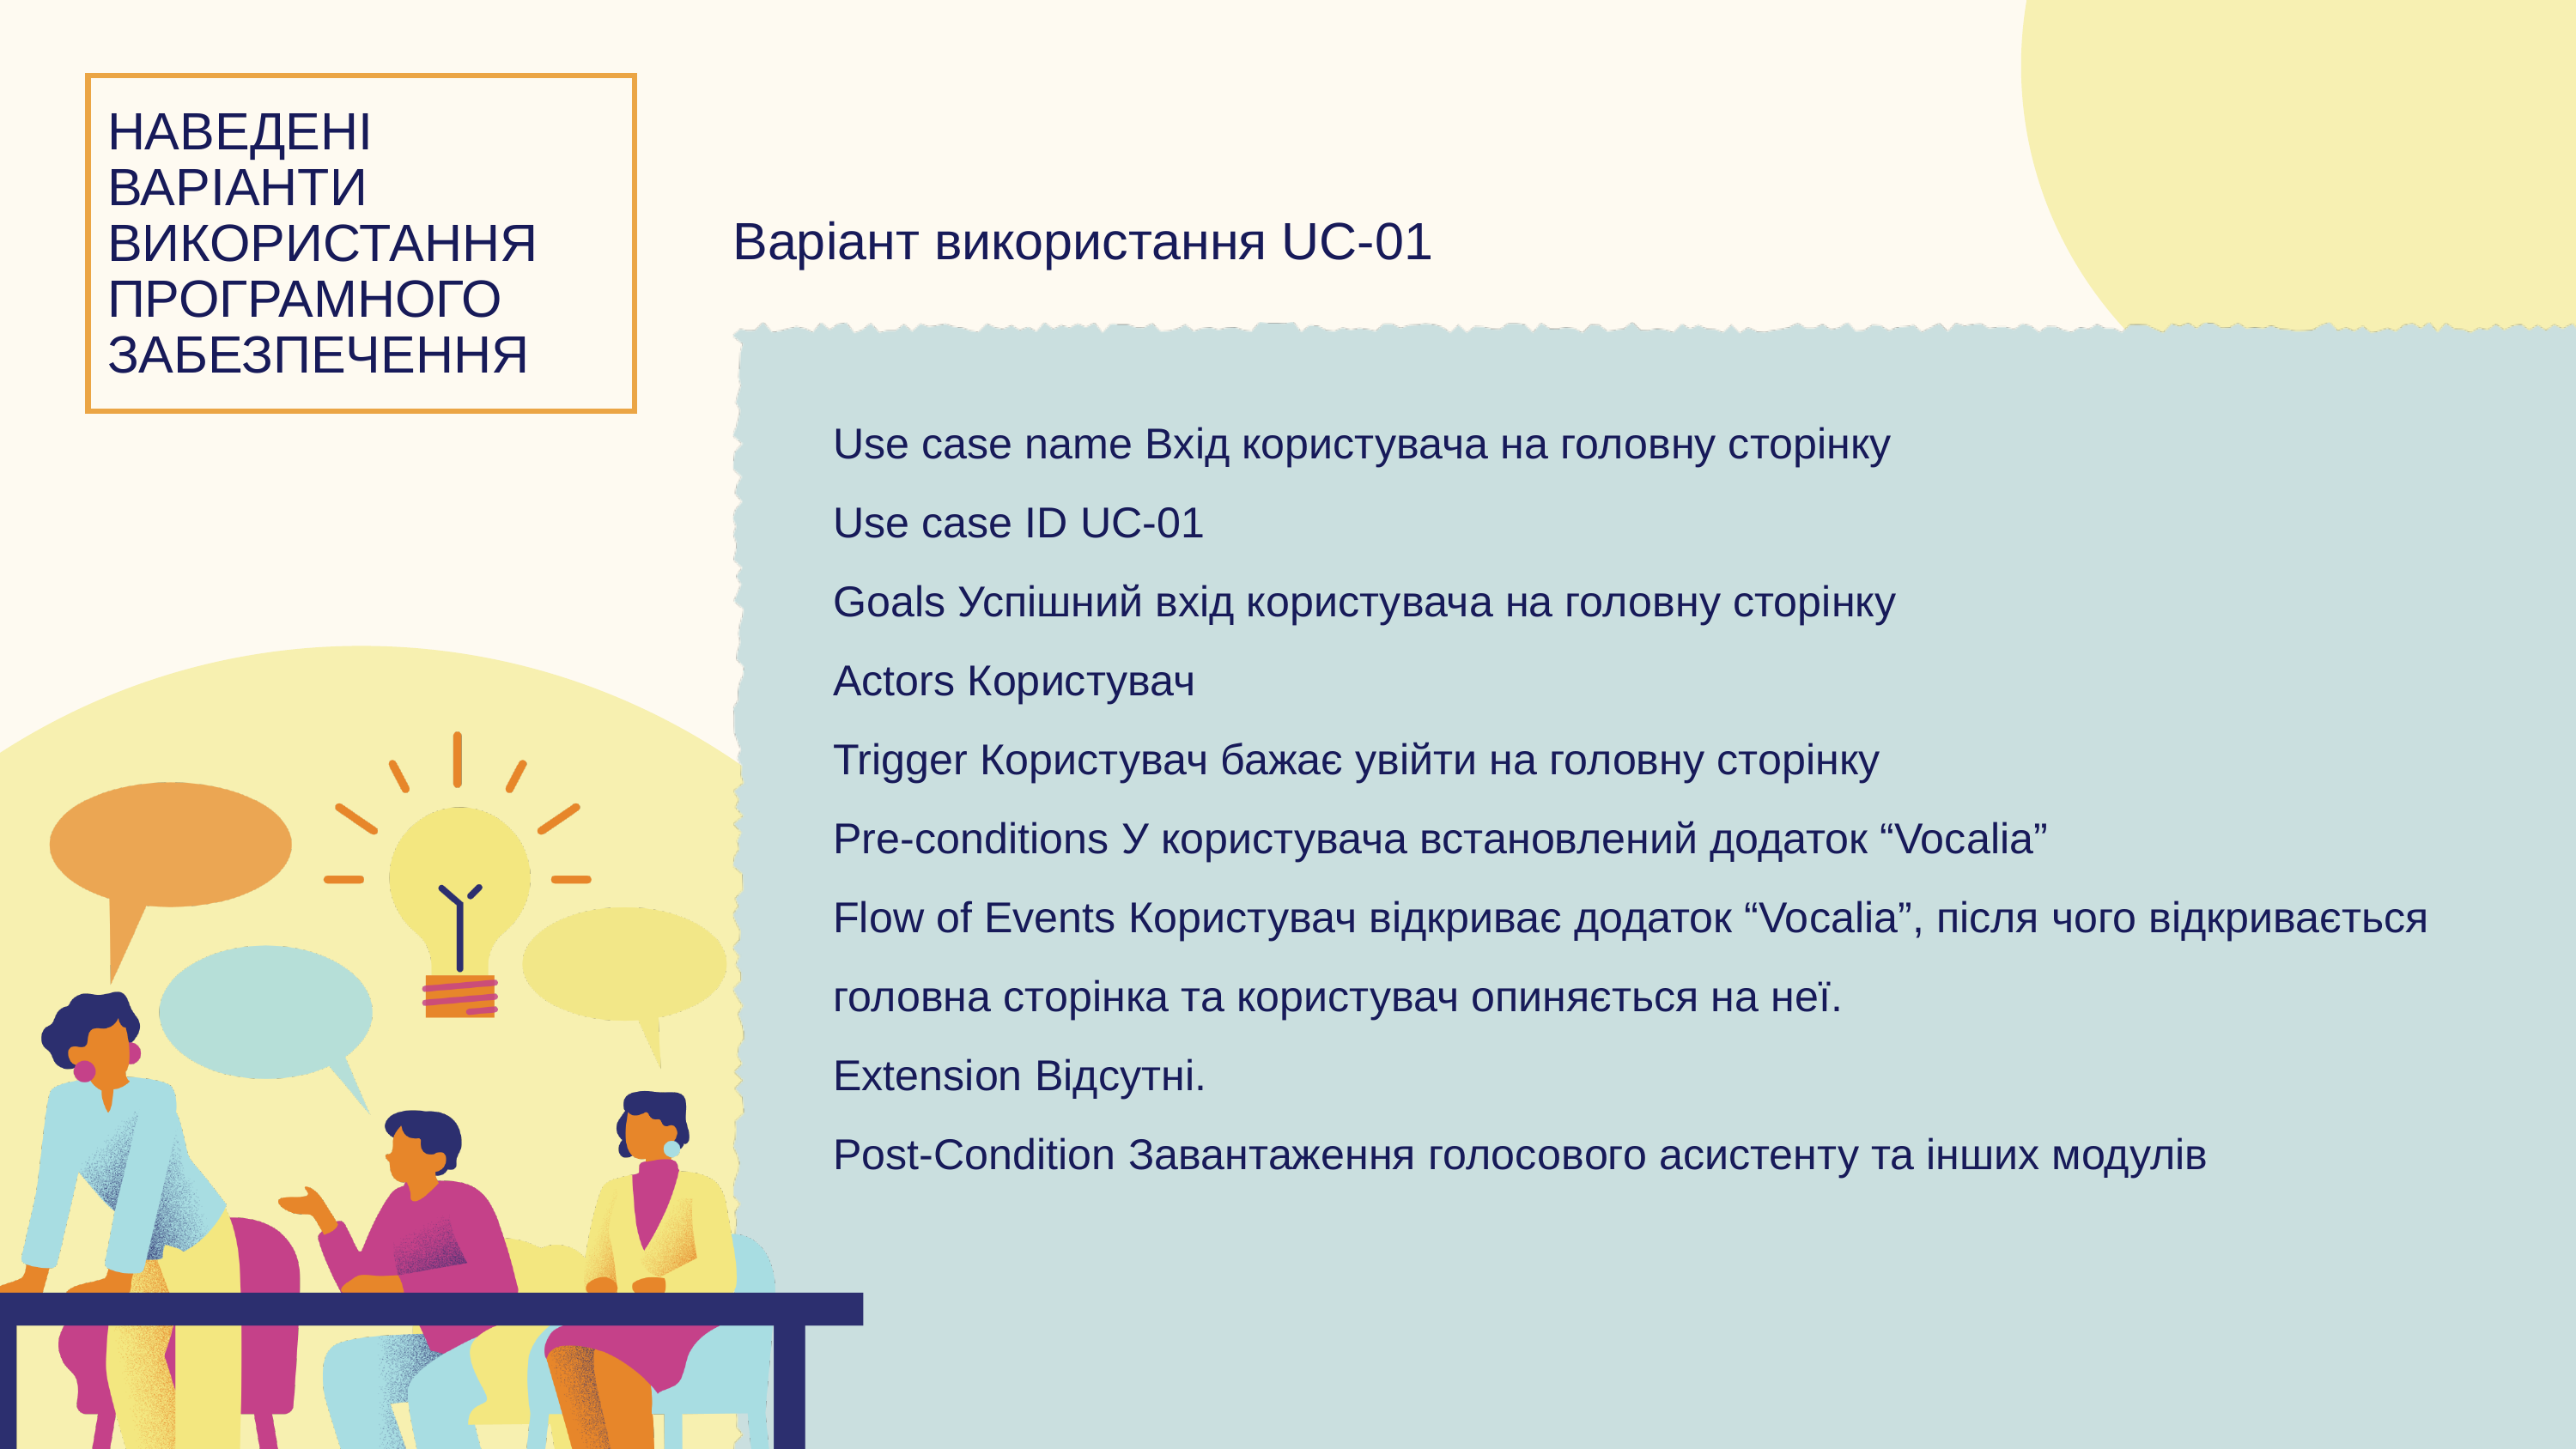

НАВЕДЕНІ ВАРІАНТИ ВИКОРИСТАННЯ ПРОГРАМНОГО ЗАБЕЗПЕЧЕННЯ
Варіант використання UC-01

Use case name Вхід користувача на головну сторінку
Use case ID UC-01
Goals Успішний вхід користувача на головну сторінку
Actors Користувач
Trigger Користувач бажає увійти на головну сторінку
Pre-conditions У користувача встановлений додаток “Vocalia”
Flow of Events Користувач відкриває додаток “Vocalia”, після чого відкривається головна сторінка та користувач опиняється на неї.
Extension Відсутні.
Post-Condition Завантаження голосового асистенту та інших модулів